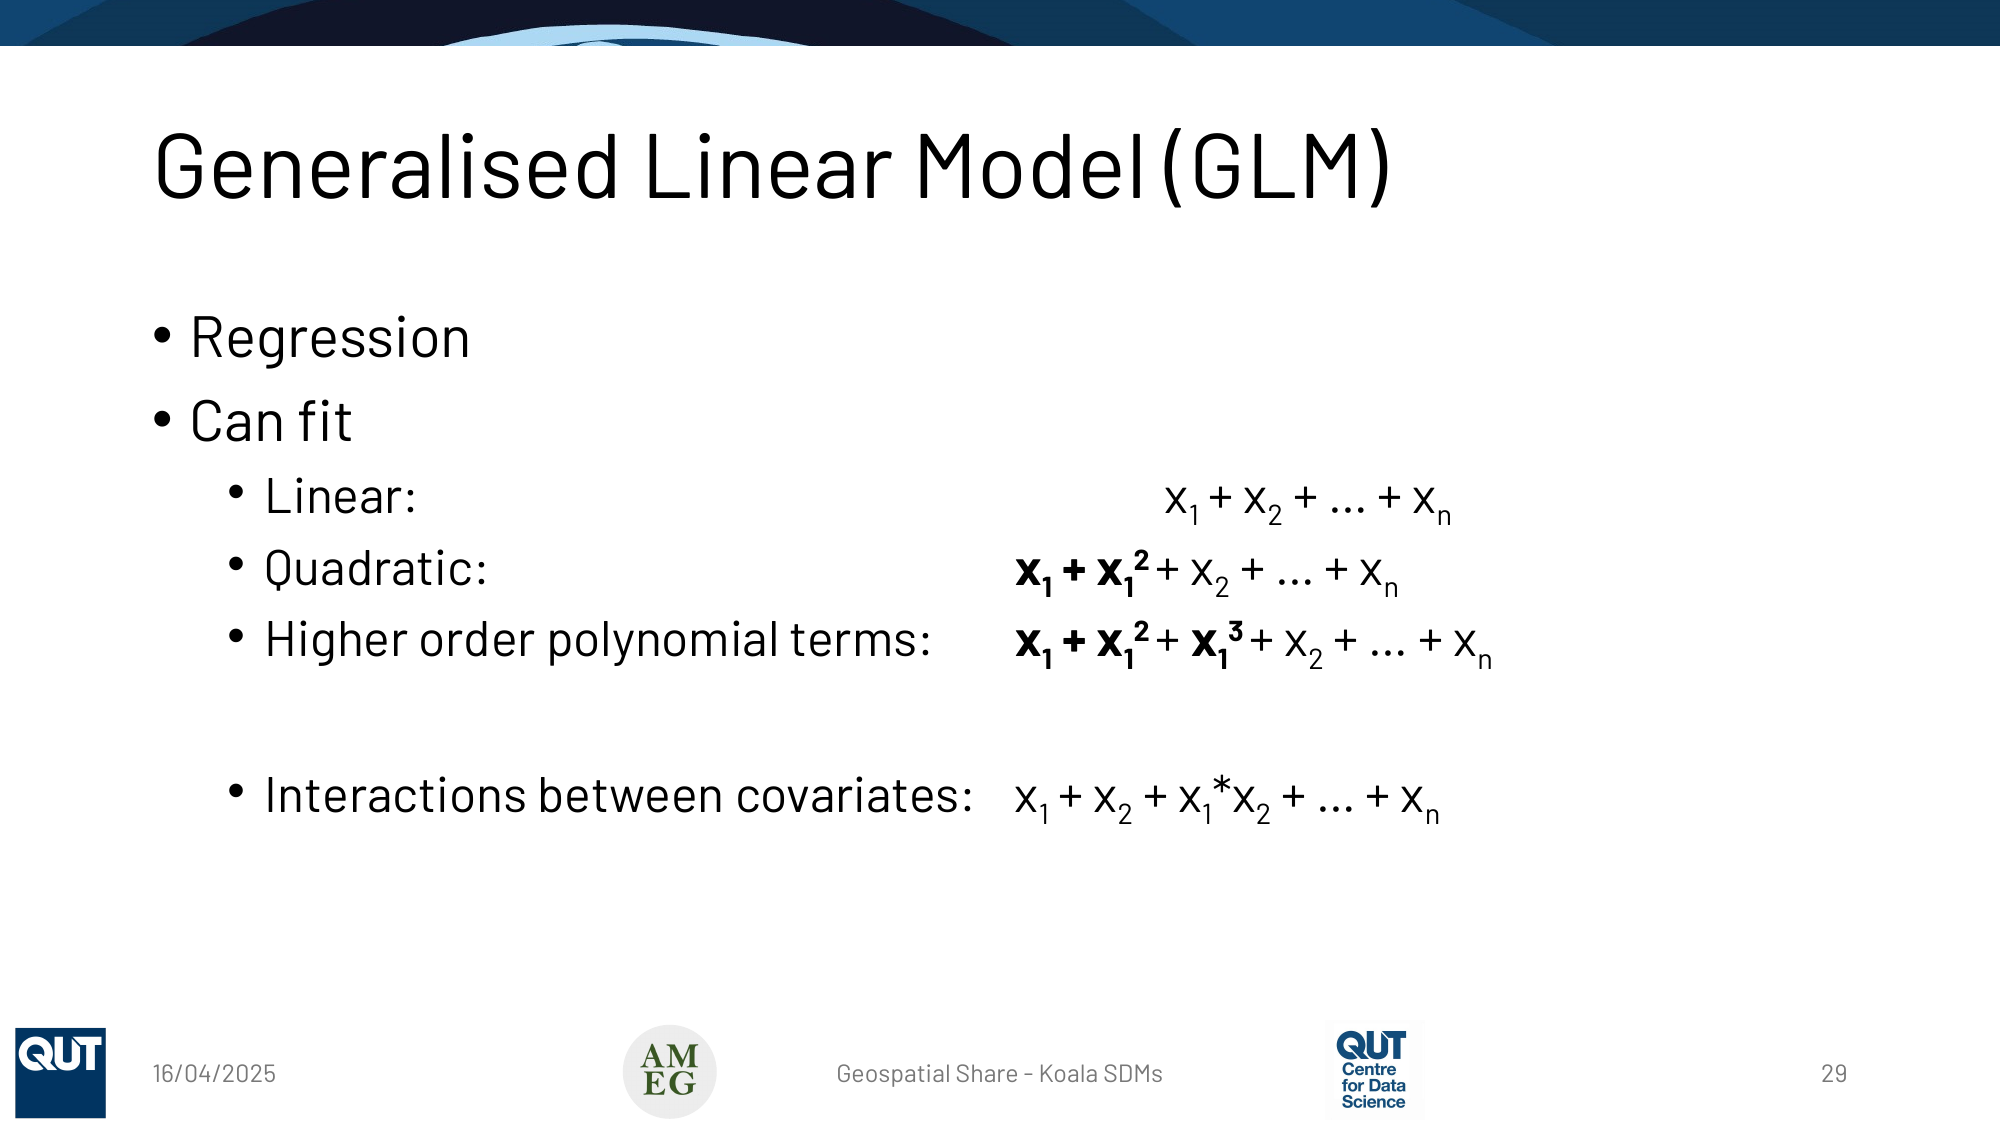

# Generalised Linear Model (GLM)
Regression
Can fit
Linear: 					x1 + x2 + … + xn
Quadratic: 				x1 + x12 + x2 + … + xn
Higher order polynomial terms: 	x1 + x12 + x13 + x2 + … + xn

Interactions between covariates: 	x1 + x2 + x1*x2 + … + xn
16/04/2025
Geospatial Share - Koala SDMs
29